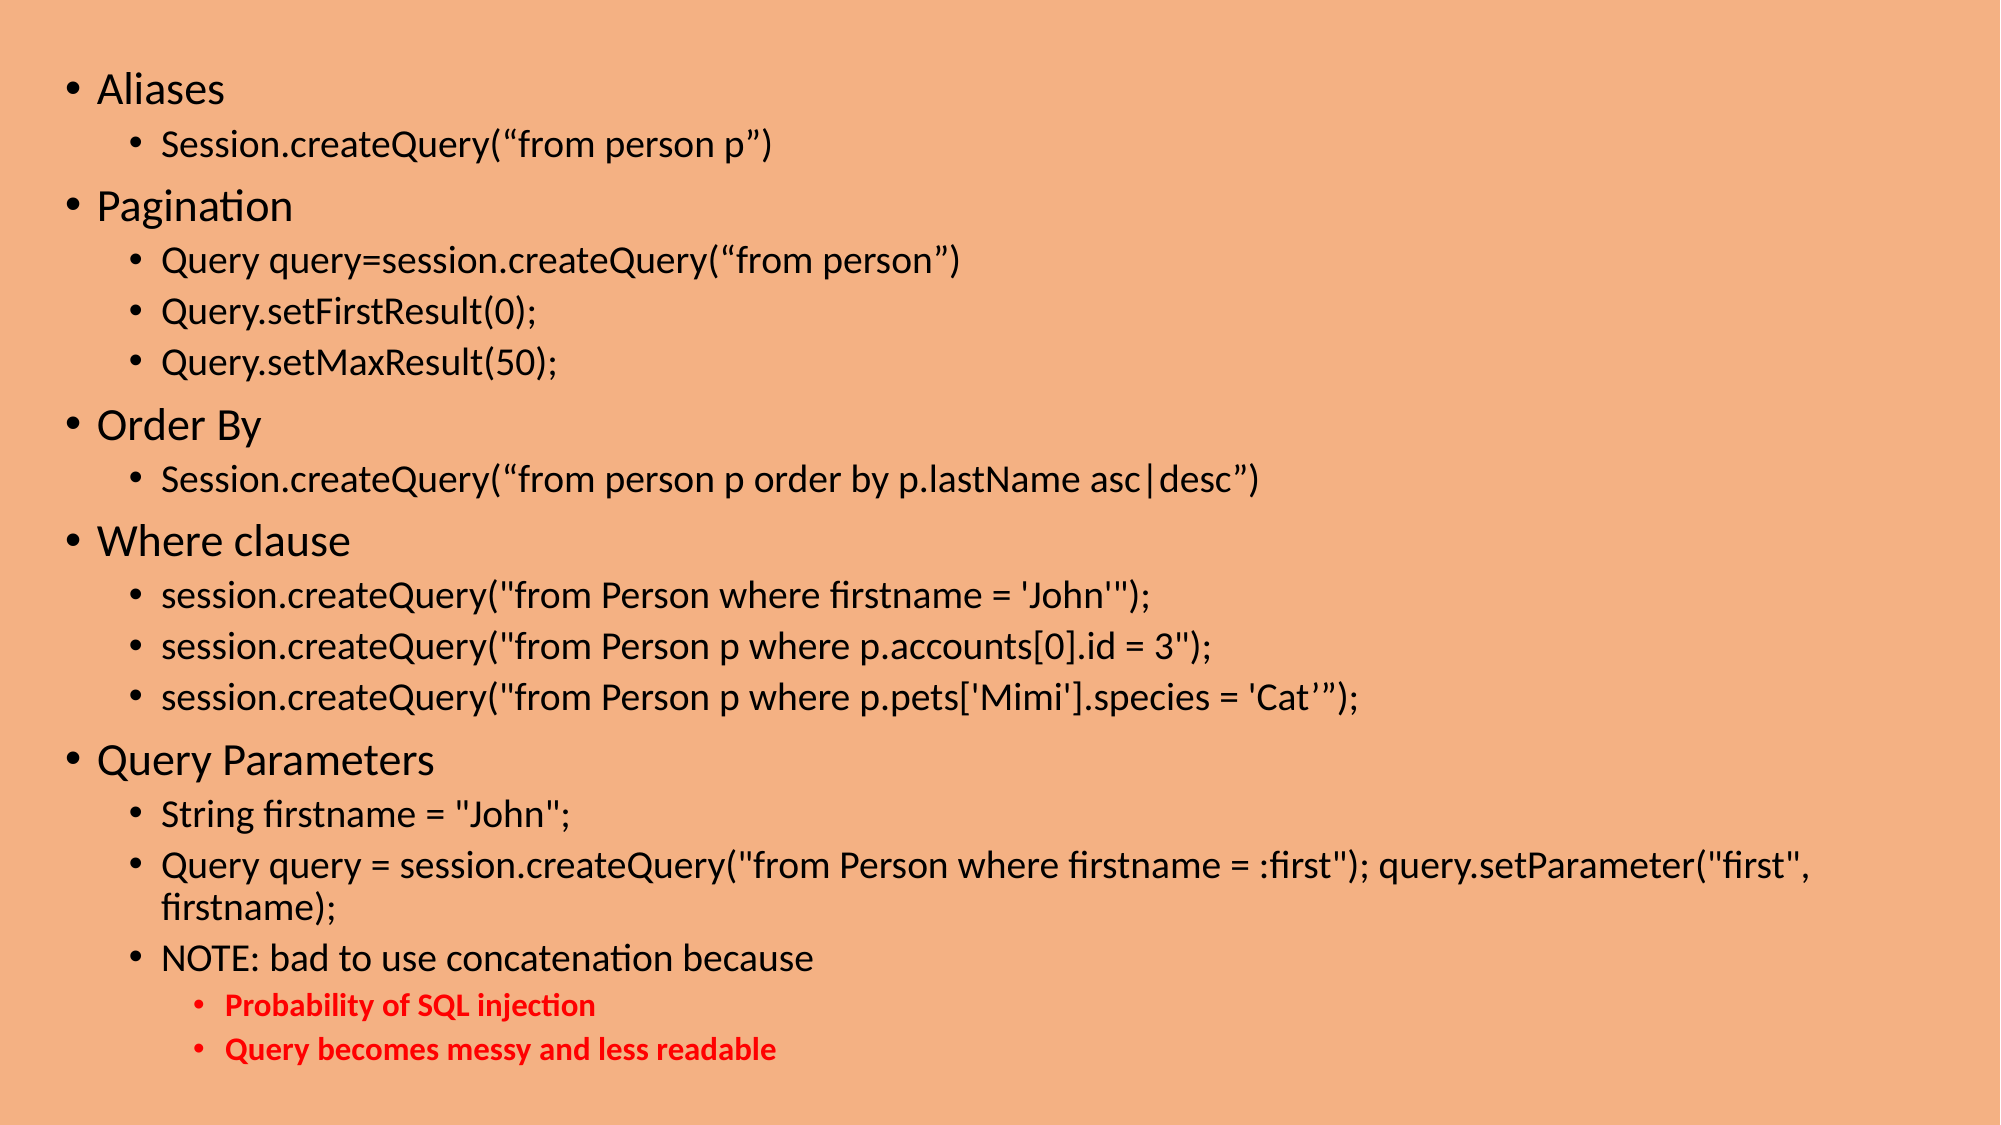

Aliases
Session.createQuery(“from person p”)
Pagination
Query query=session.createQuery(“from person”)
Query.setFirstResult(0);
Query.setMaxResult(50);
Order By
Session.createQuery(“from person p order by p.lastName asc|desc”)
Where clause
session.createQuery("from Person where firstname = 'John'");
session.createQuery("from Person p where p.accounts[0].id = 3");
session.createQuery("from Person p where p.pets['Mimi'].species = 'Cat’”);
Query Parameters
String firstname = "John";
Query query = session.createQuery("from Person where firstname = :first"); query.setParameter("first", firstname);
NOTE: bad to use concatenation because
Probability of SQL injection
Query becomes messy and less readable